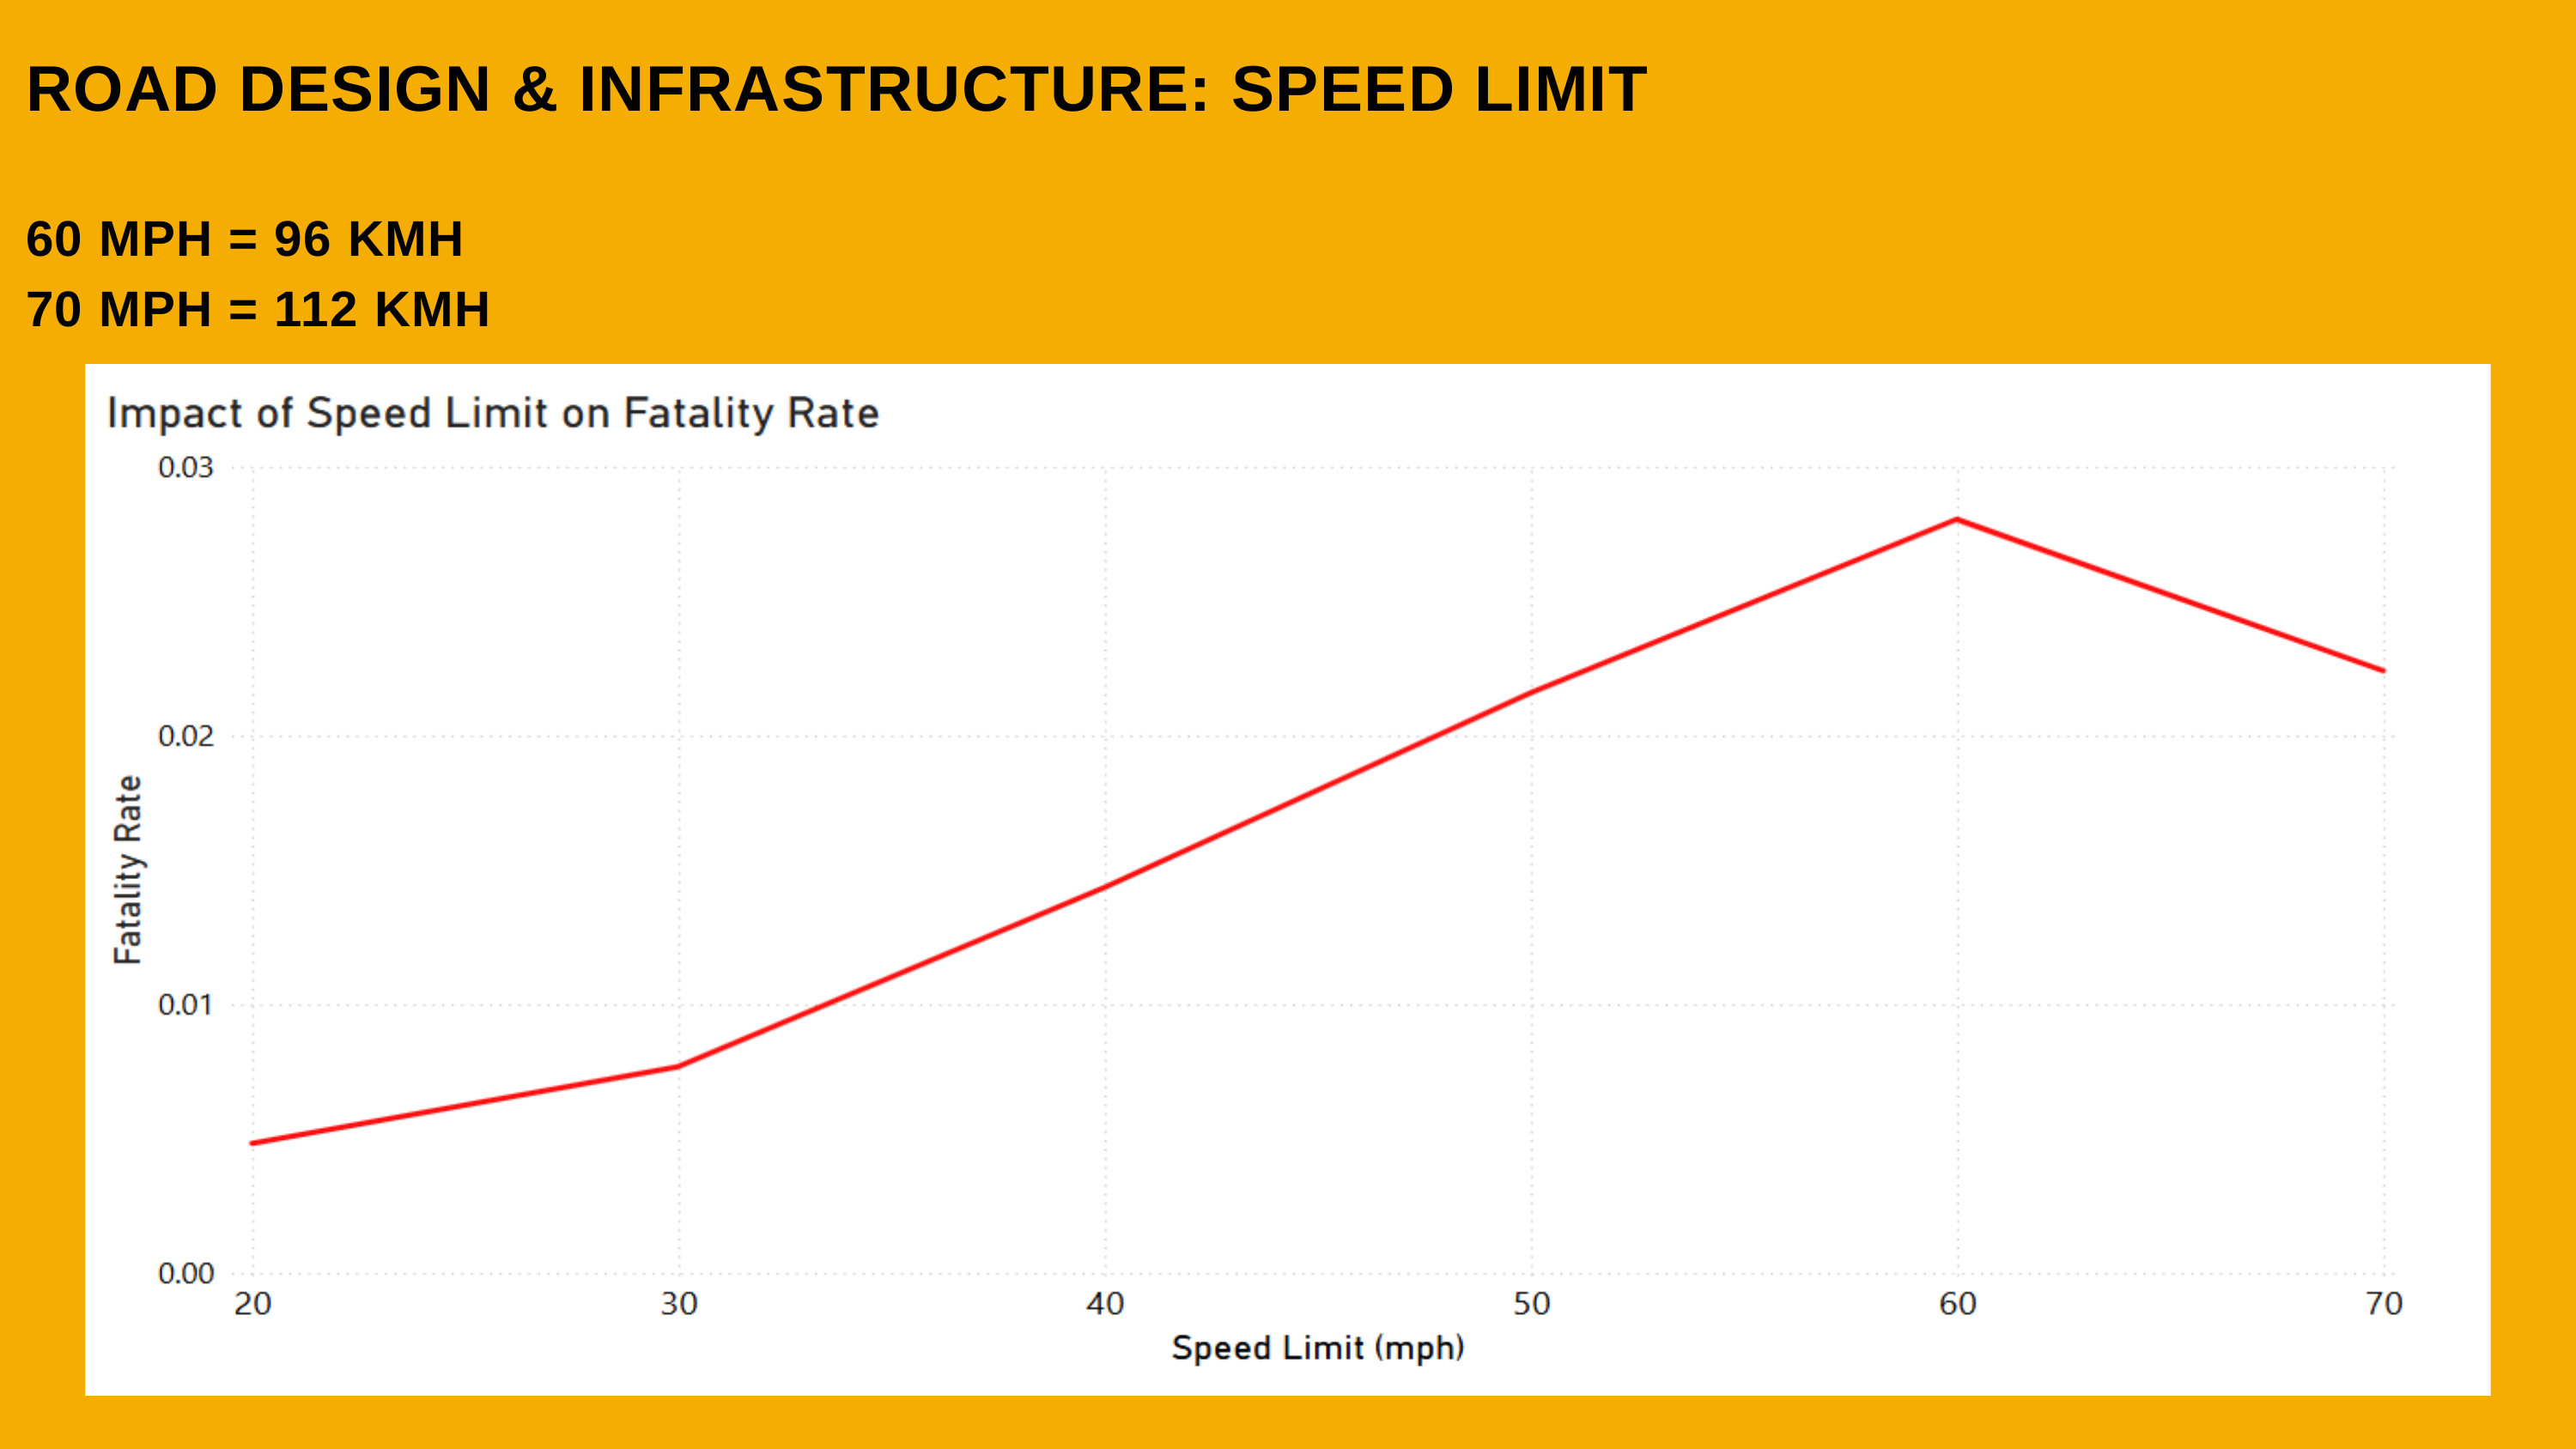

ROAD DESIGN & INFRASTRUCTURE: SPEED LIMIT

60 MPH = 96 KMH
70 MPH = 112 KMH